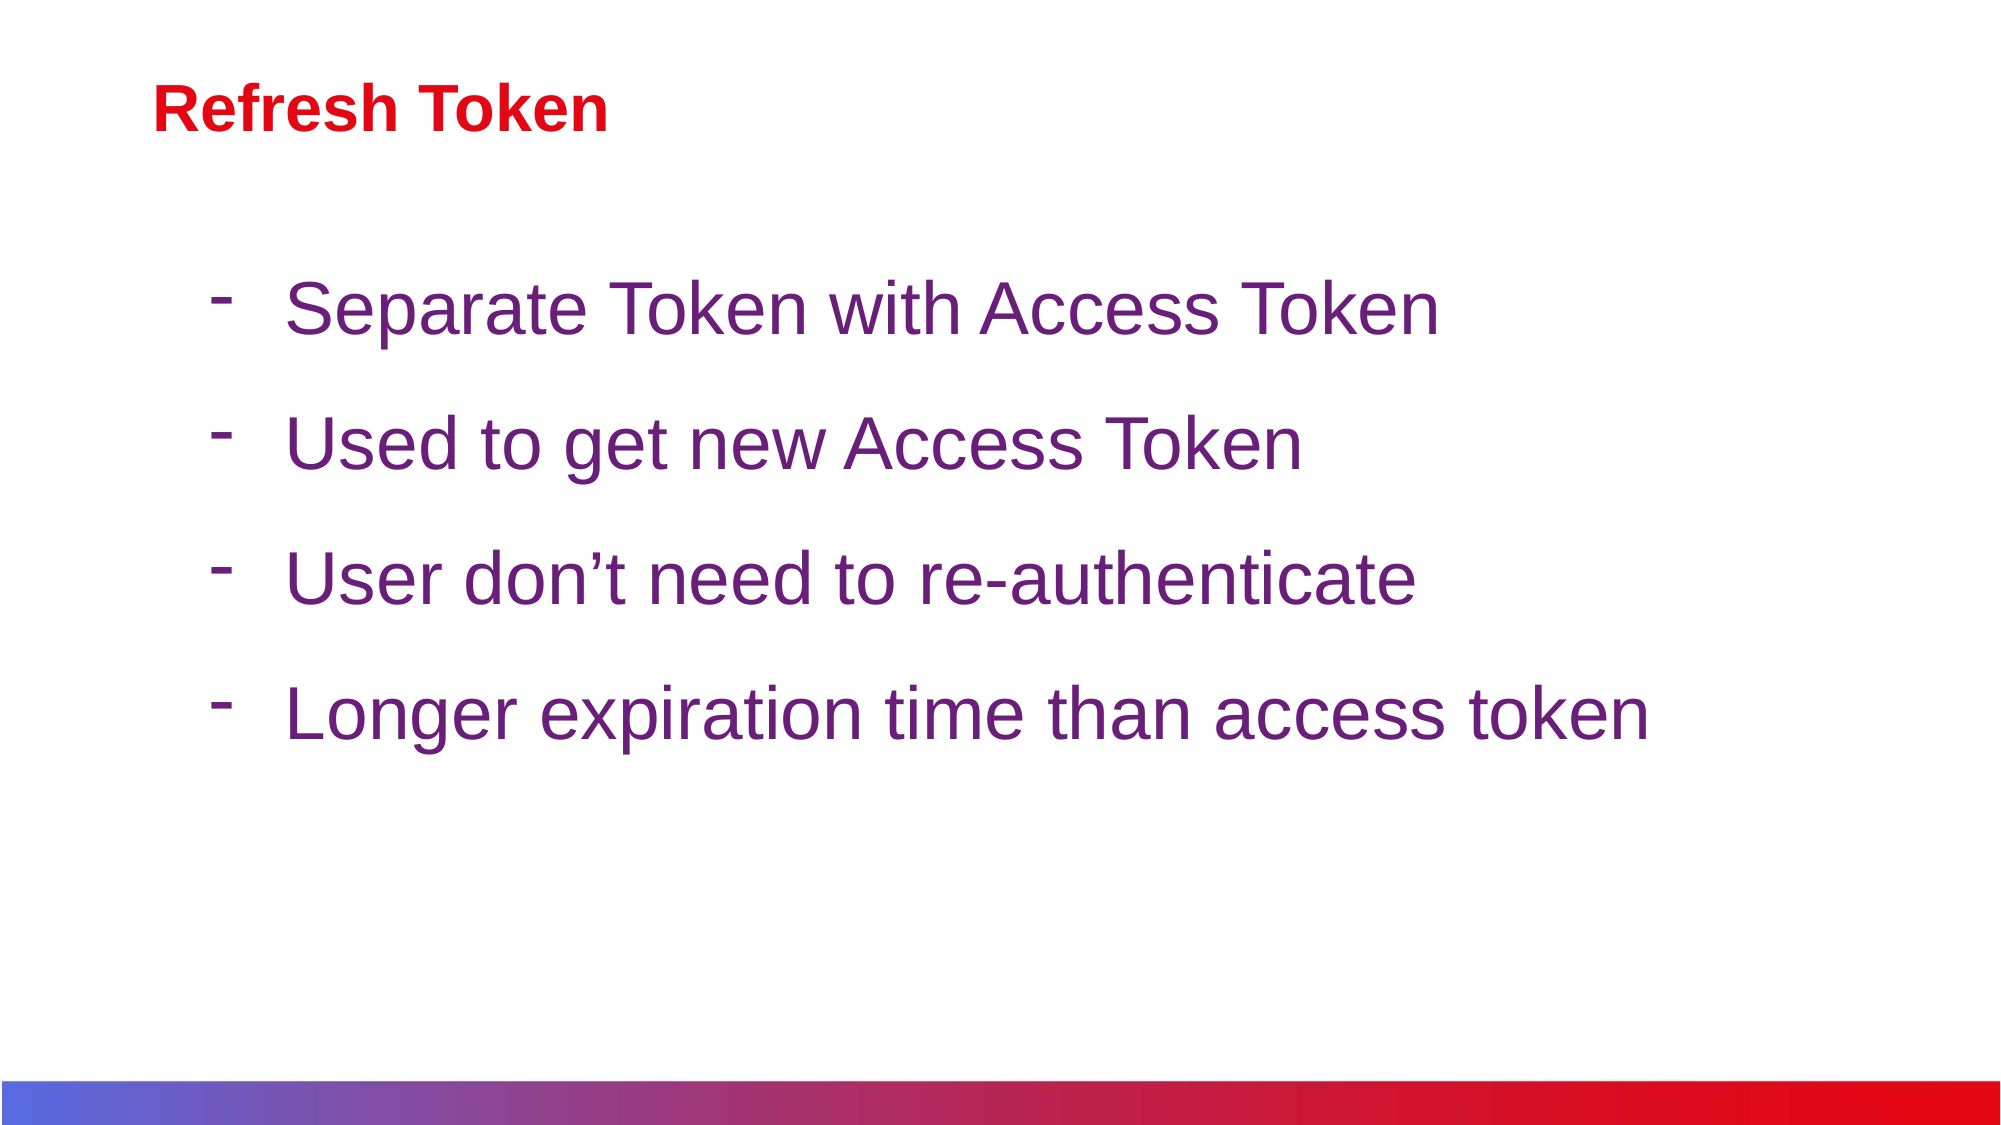

# Refresh Token
Separate Token with Access Token
Used to get new Access Token
User don’t need to re-authenticate
Longer expiration time than access token